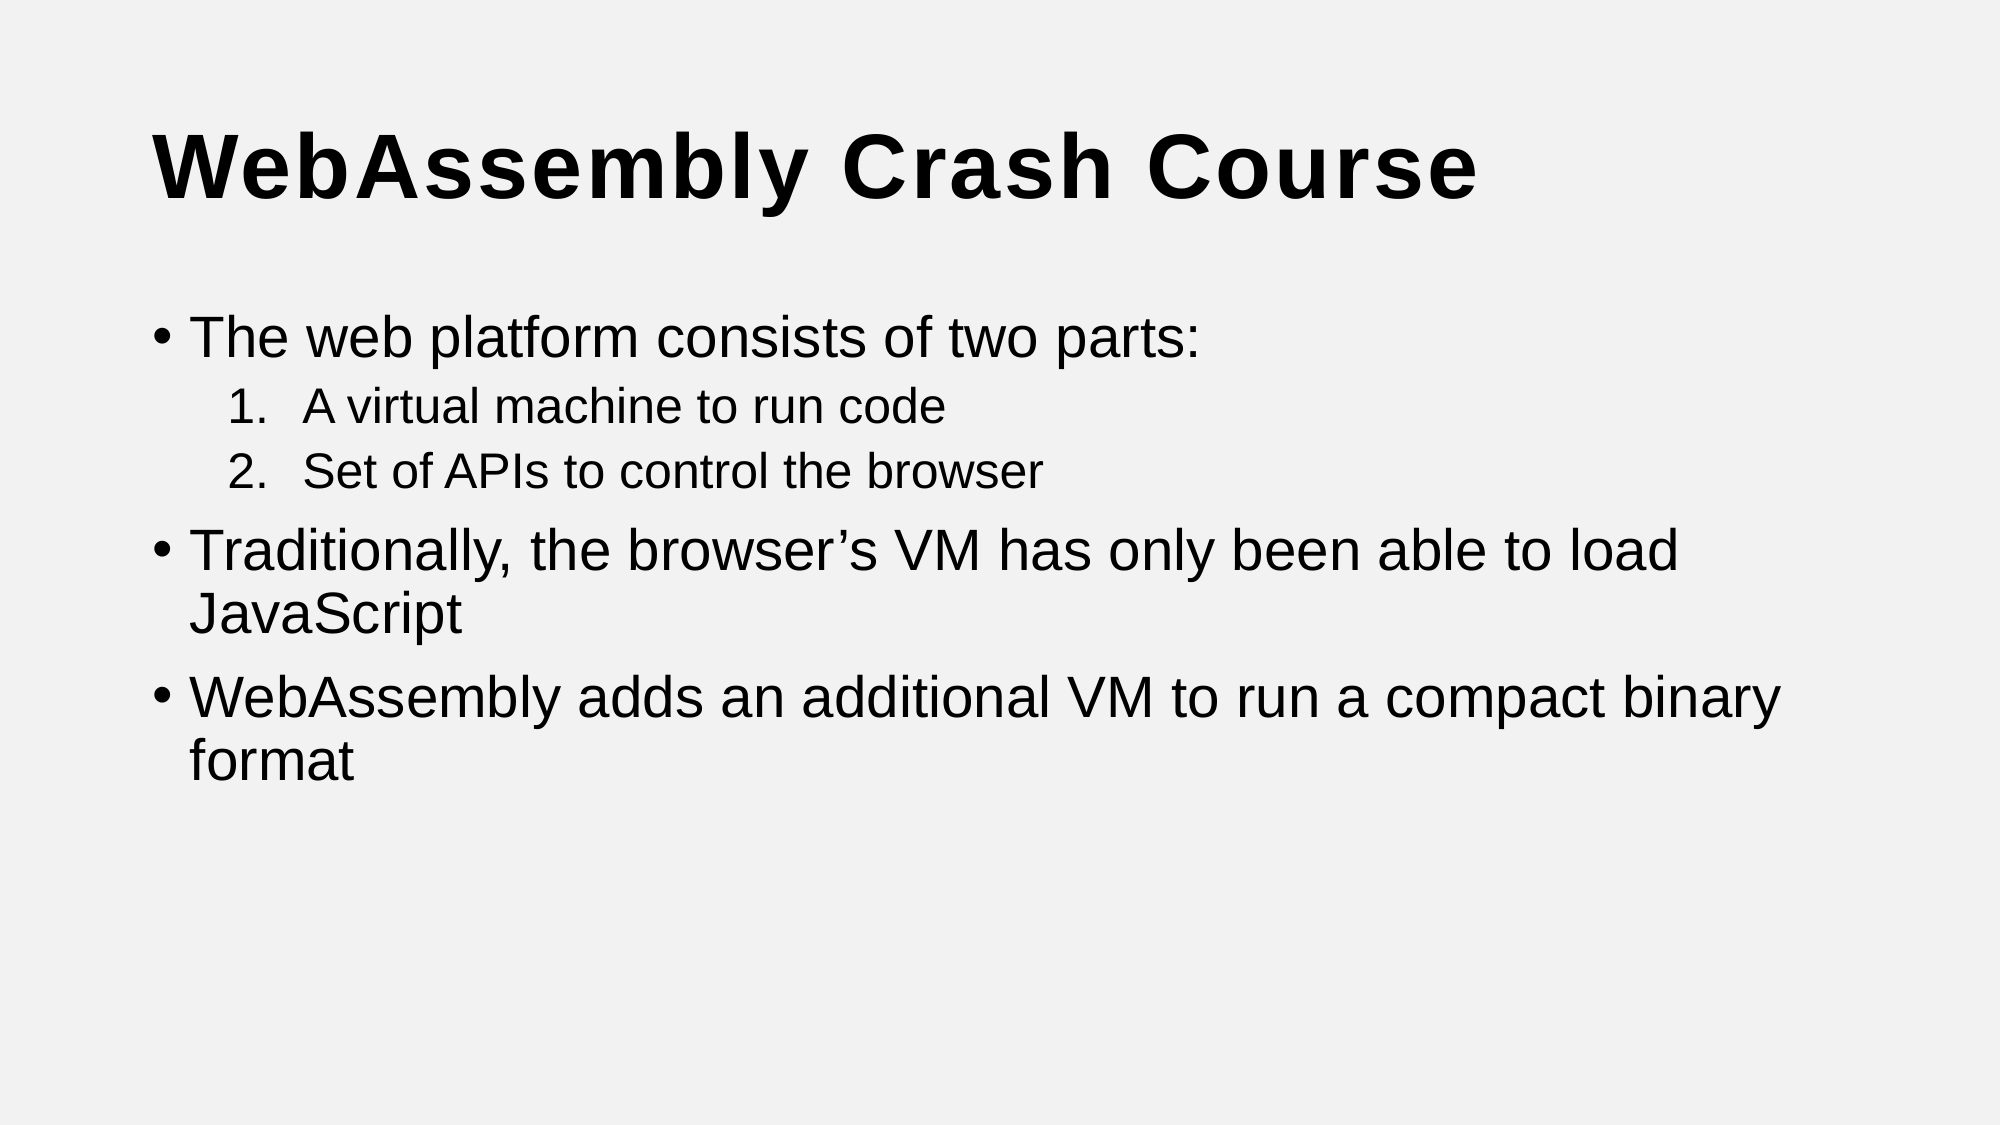

# WebAssembly Crash Course
The web platform consists of two parts:
A virtual machine to run code
Set of APIs to control the browser
Traditionally, the browser’s VM has only been able to load JavaScript
WebAssembly adds an additional VM to run a compact binary format